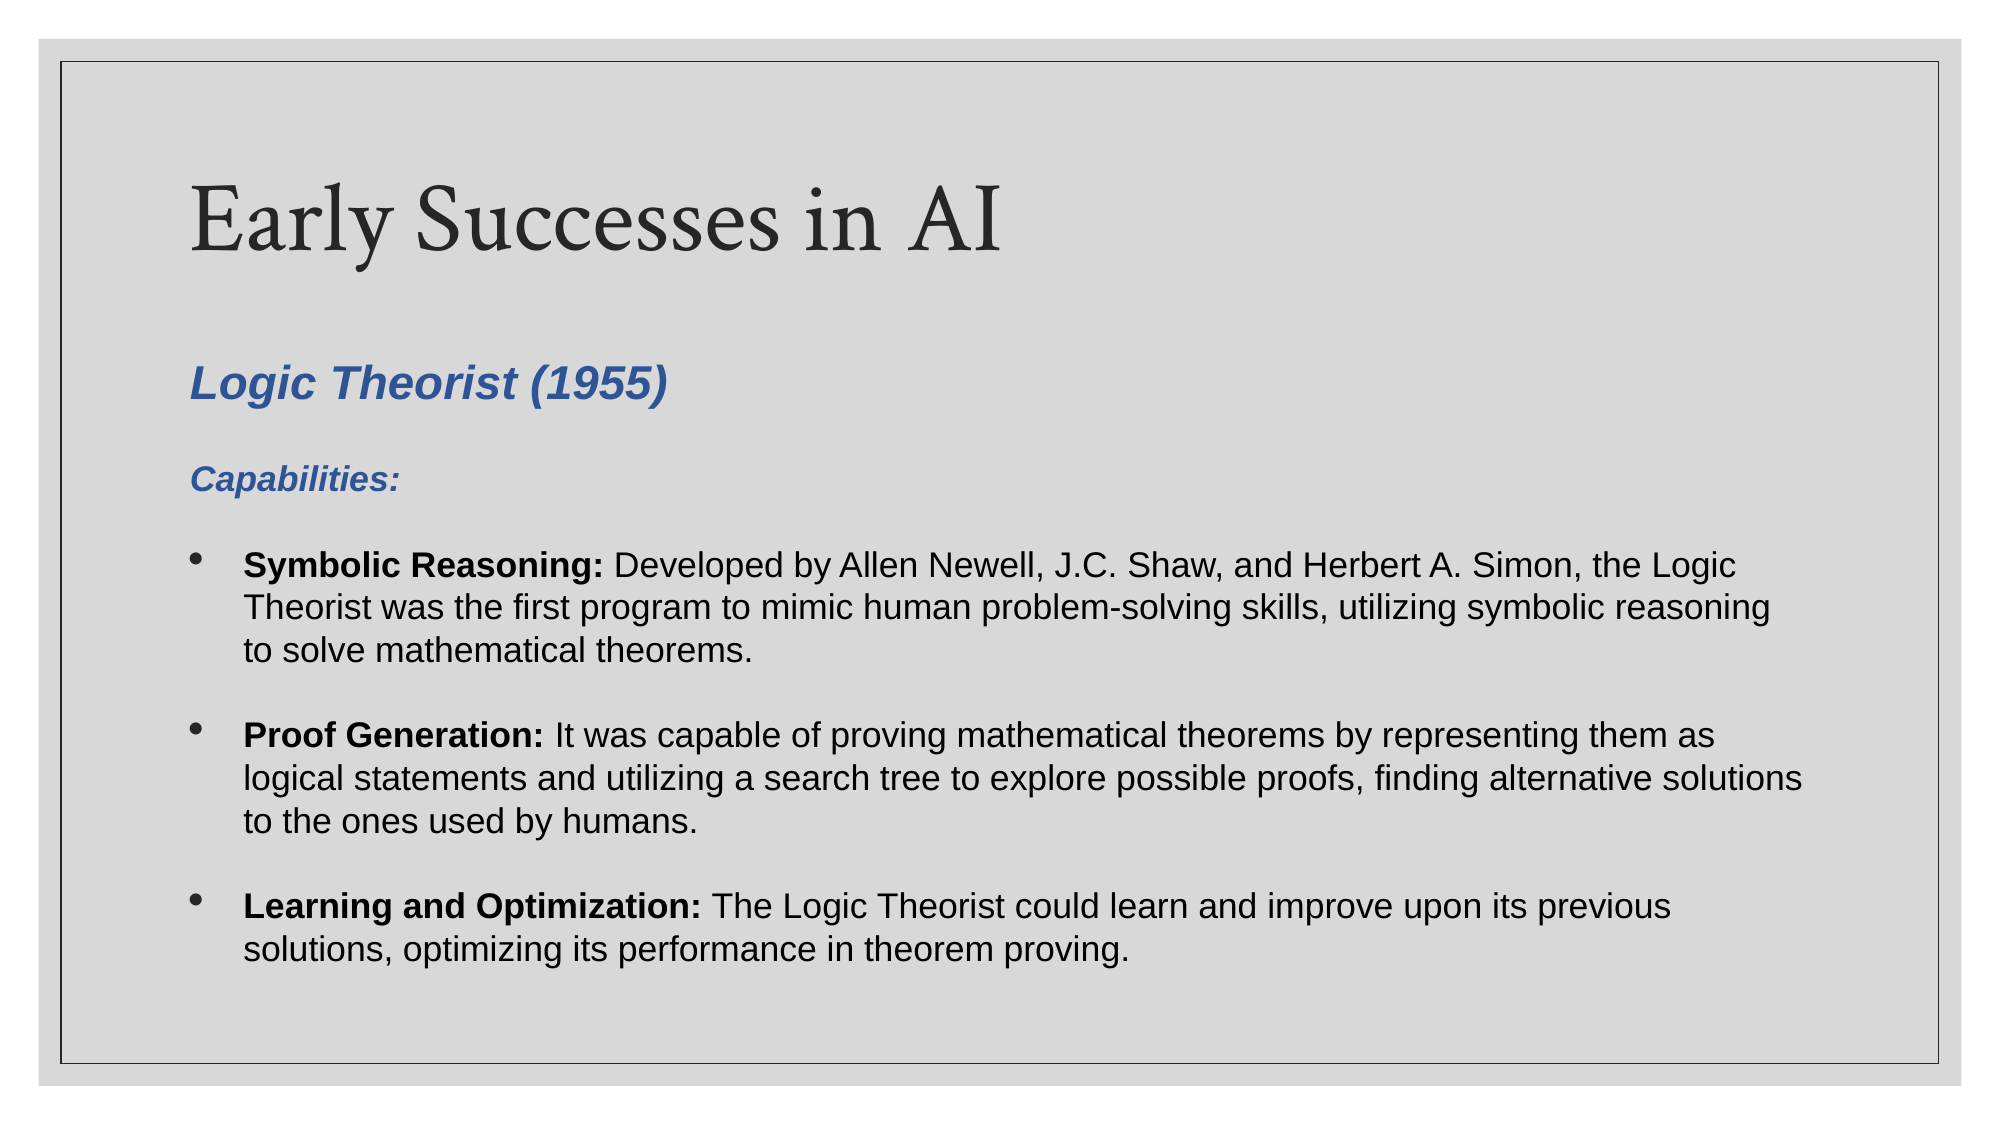

# Early Successes in AI
Logic Theorist (1955)

Capabilities:

Symbolic Reasoning: Developed by Allen Newell, J.C. Shaw, and Herbert A. Simon, the Logic Theorist was the first program to mimic human problem-solving skills, utilizing symbolic reasoning to solve mathematical theorems.

Proof Generation: It was capable of proving mathematical theorems by representing them as logical statements and utilizing a search tree to explore possible proofs, finding alternative solutions to the ones used by humans.

Learning and Optimization: The Logic Theorist could learn and improve upon its previous solutions, optimizing its performance in theorem proving.